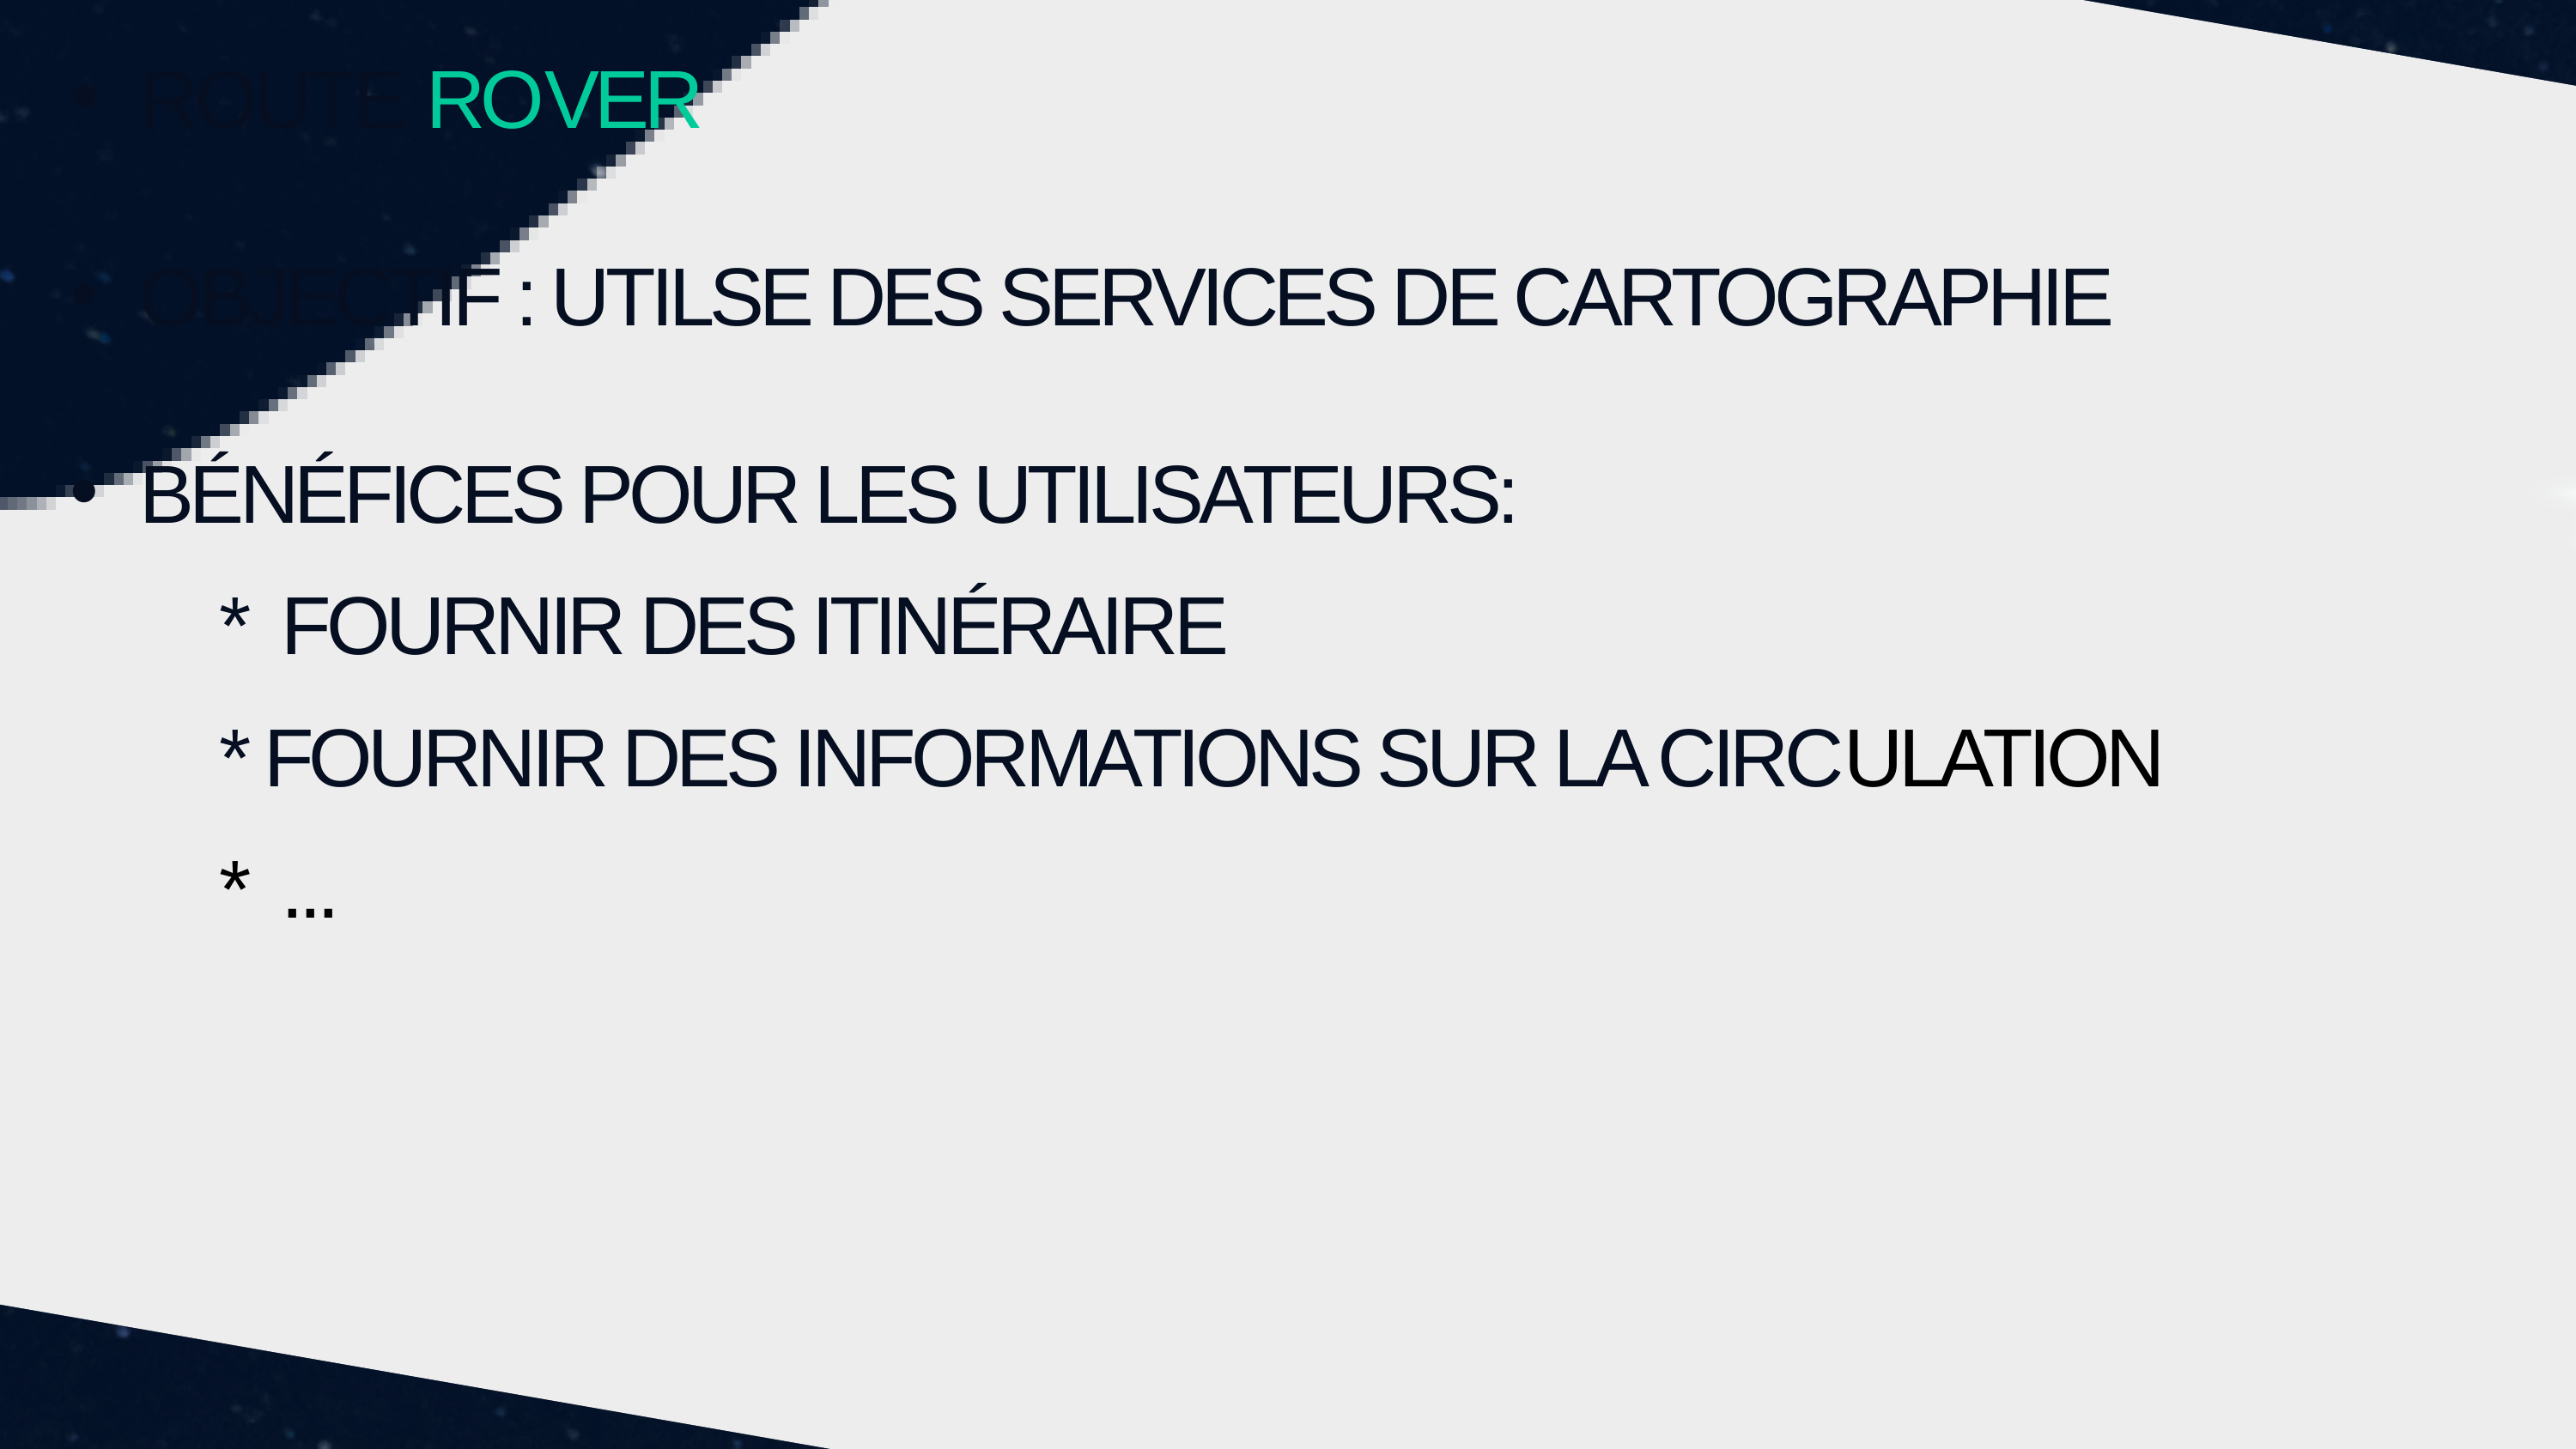

ROUTE RO﻿VER

OBJECTIF : UTILSE DES SERVICES DE CARTOGRAPHIE

BÉNÉFICES POUR LES UTILISATEURS:

            *  FOURNIR DES ITINÉRAIRE

            * FOURNIR DES INFORMATIONS SUR LA CIRCULATION

            *  ...